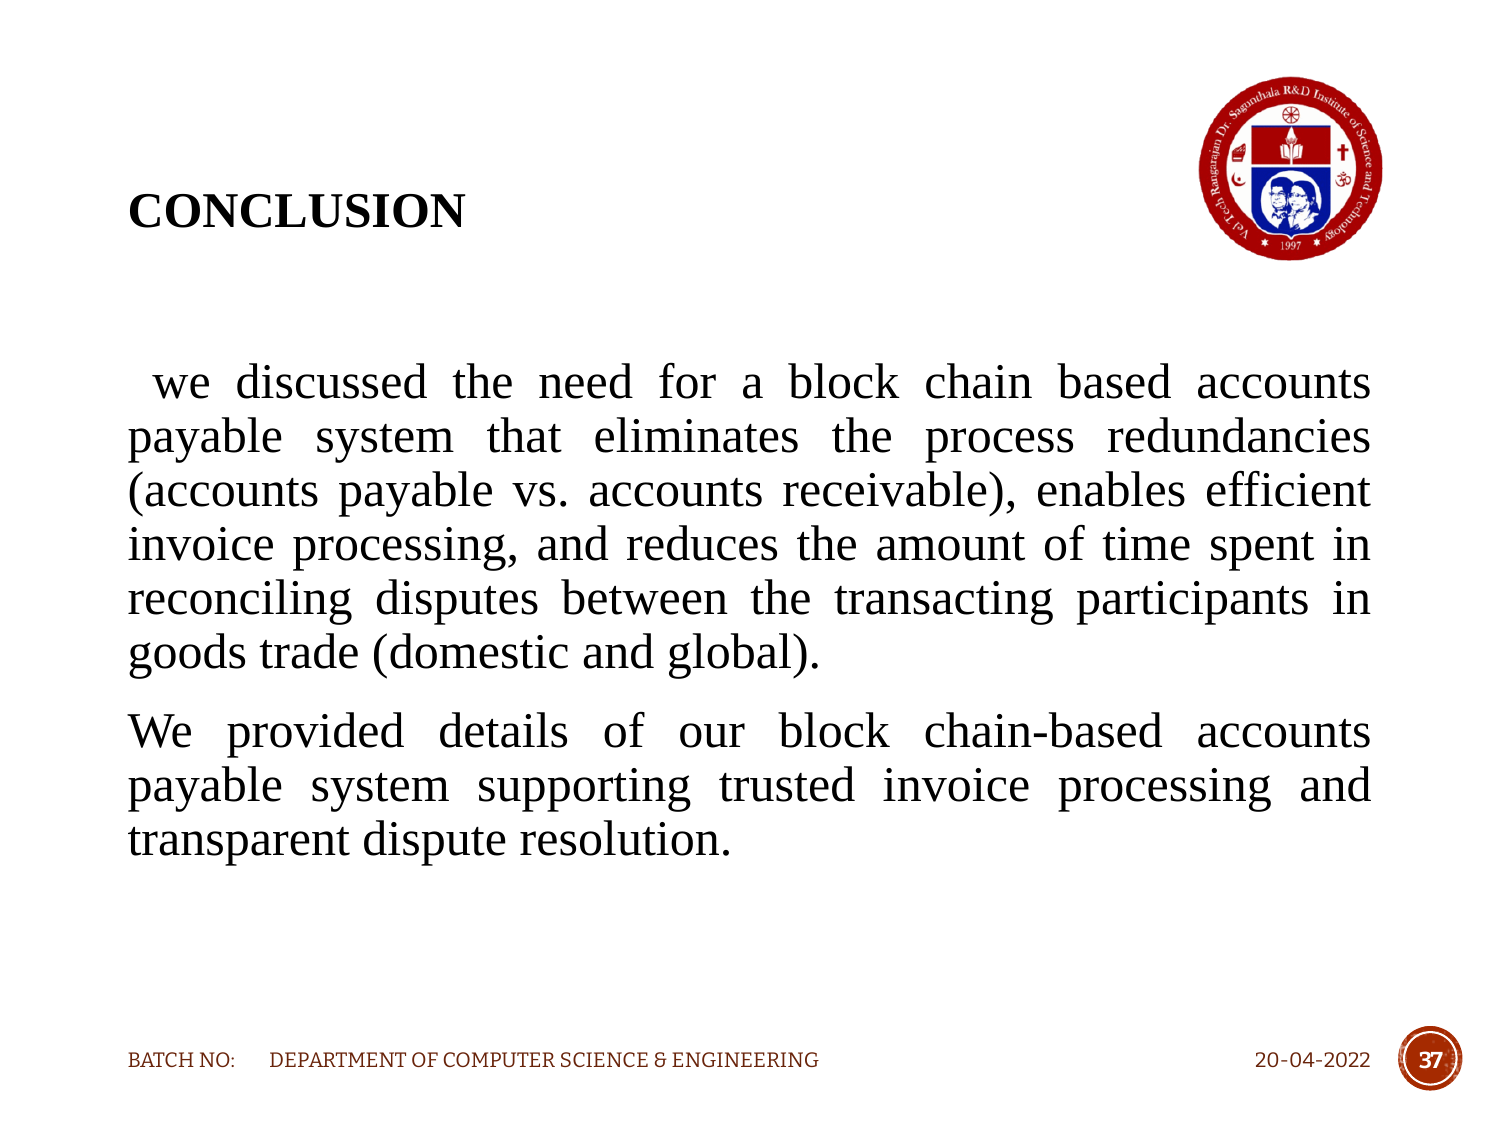

# CONCLUSION
 we discussed the need for a block chain based accounts payable system that eliminates the process redundancies (accounts payable vs. accounts receivable), enables efficient invoice processing, and reduces the amount of time spent in reconciling disputes between the transacting participants in goods trade (domestic and global).
We provided details of our block chain-based accounts payable system supporting trusted invoice processing and transparent dispute resolution.
BATCH NO:        DEPARTMENT OF COMPUTER SCIENCE & ENGINEERING
20-04-2022
37